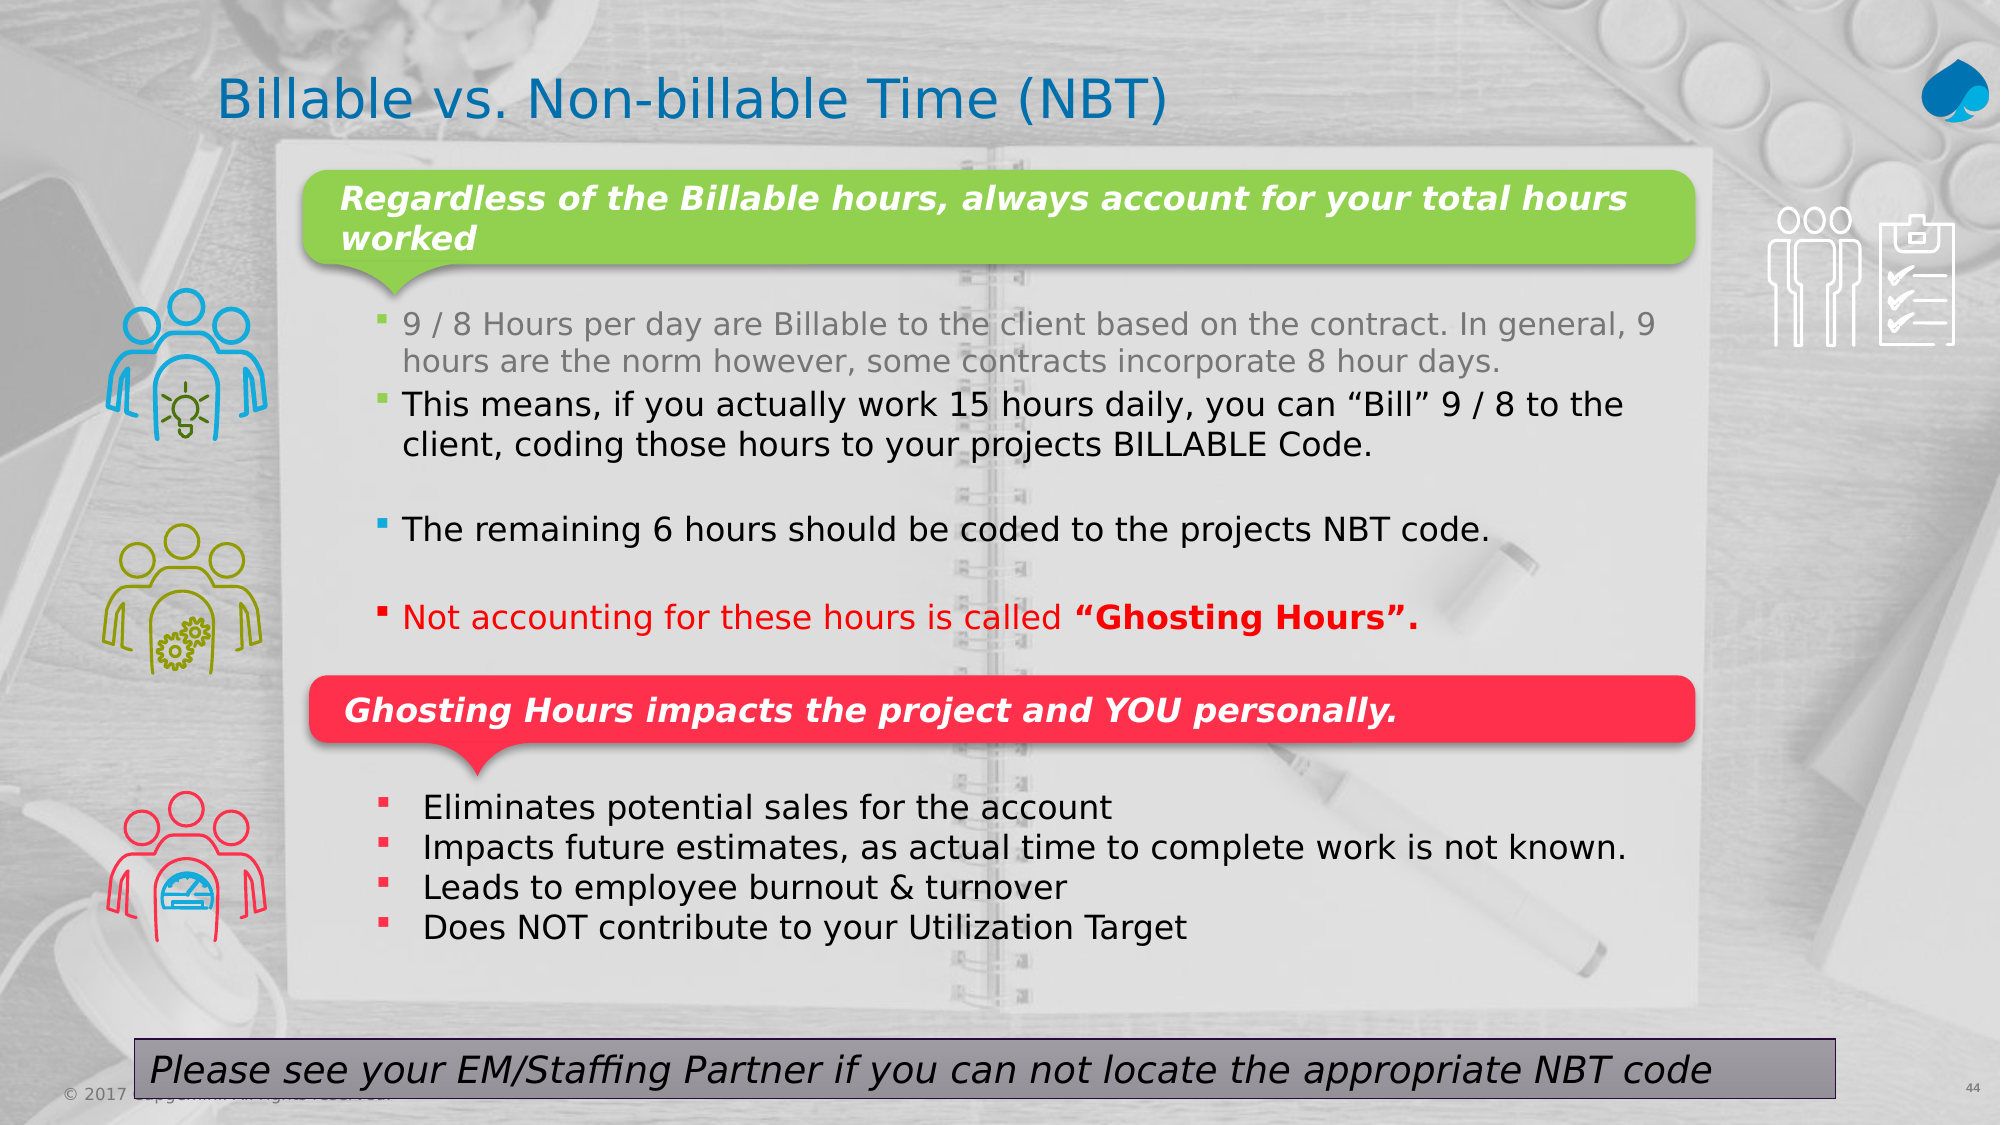

# Billable vs. Non-billable Time (NBT)
Regardless of the Billable hours, always account for your total hours
worked

9 / 8 Hours per day are Billable to the client based on the contract. In general, 9 hours are the norm however, some contracts incorporate 8 hour days.
This means, if you actually work 15 hours daily, you can “Bill” 9 / 8 to the client, coding those hours to your projects BILLABLE Code.

The remaining 6 hours should be coded to the projects NBT code.

Not accounting for these hours is called “Ghosting Hours”.

Ghosting Hours impacts the project and YOU personally.

Eliminates potential sales for the account
Impacts future estimates, as actual time to complete work is not known.
Leads to employee burnout & turnover
Does NOT contribute to your Utilization Target

Please see your EM/Staffing Partner if you can not locate the appropriate NBT code